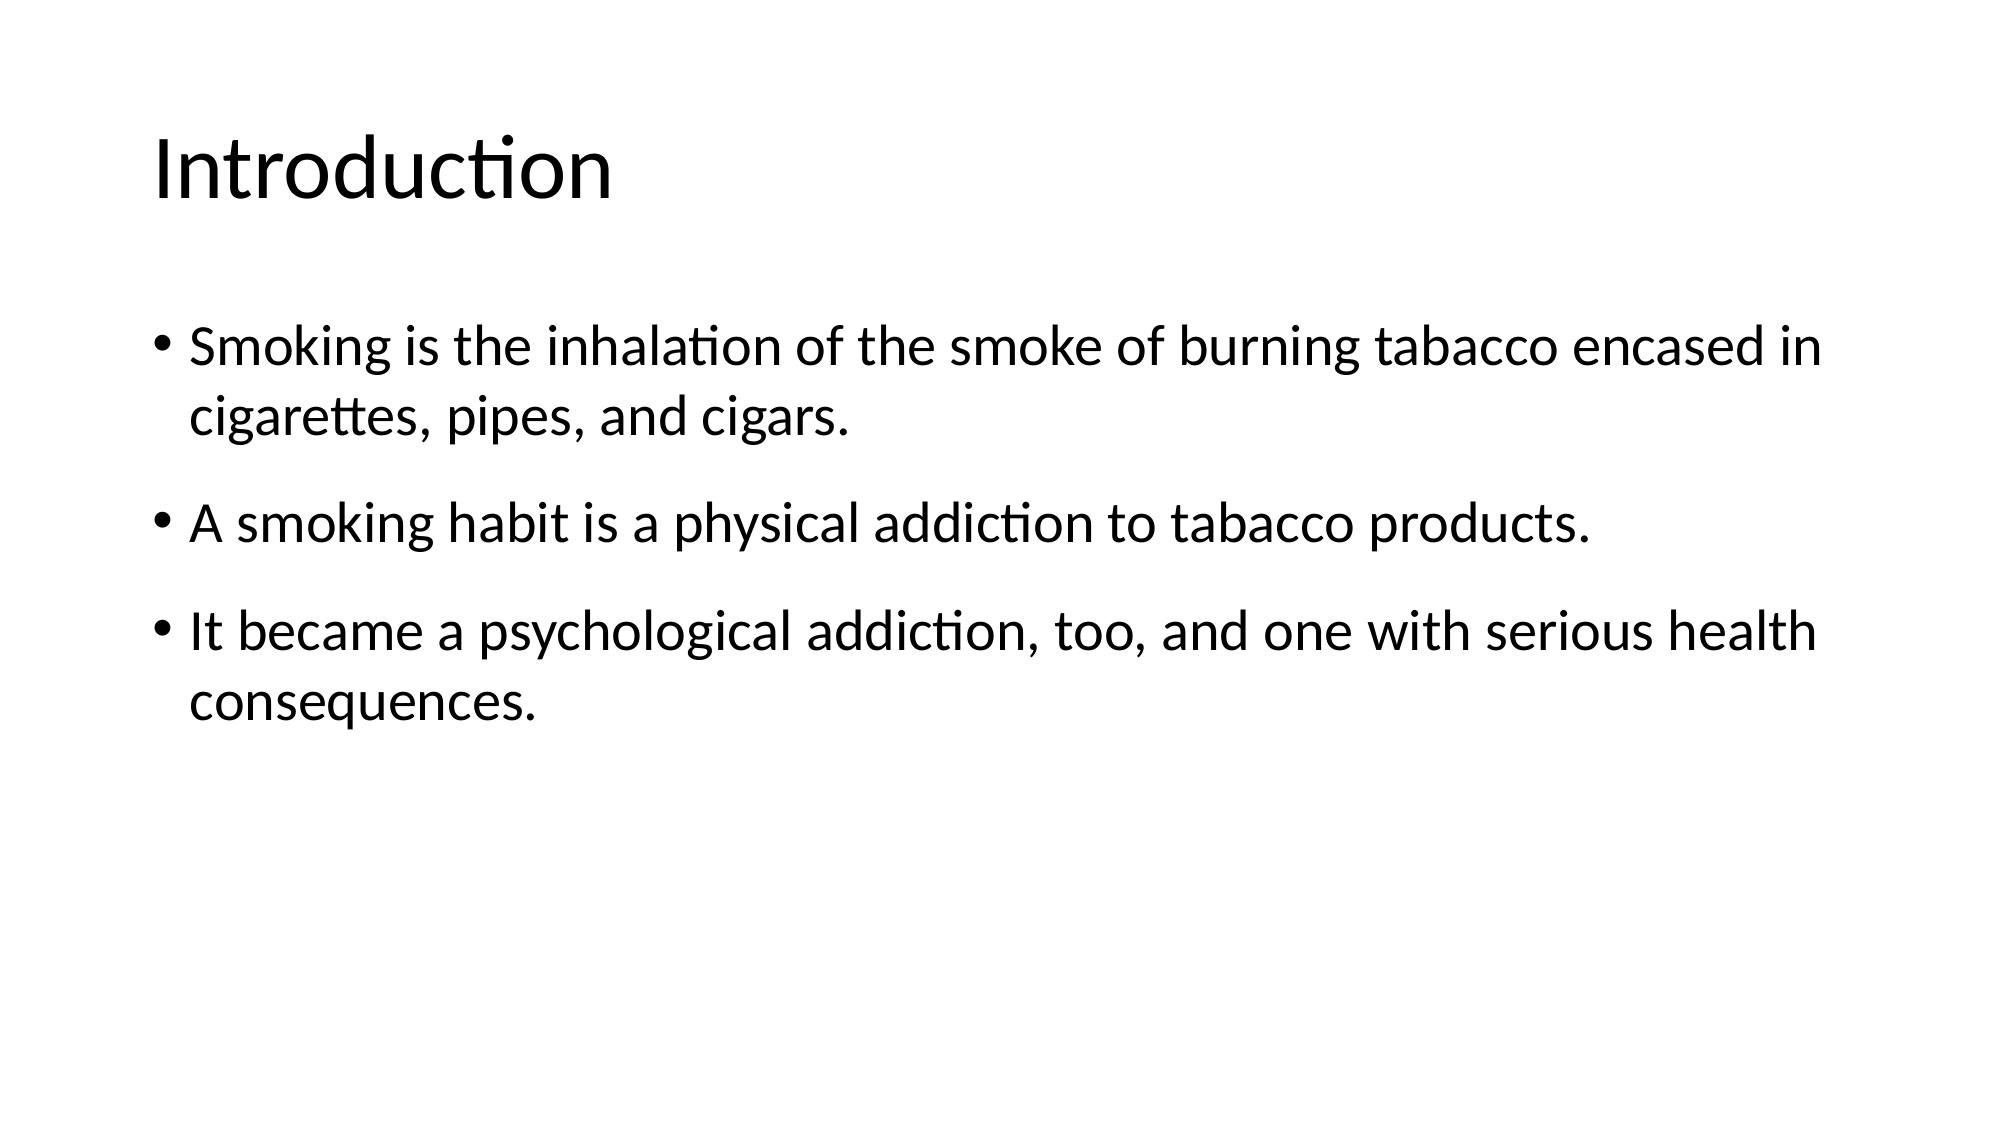

# Introduction
Smoking is the inhalation of the smoke of burning tabacco encased in cigarettes, pipes, and cigars.
A smoking habit is a physical addiction to tabacco products.
It became a psychological addiction, too, and one with serious health consequences.